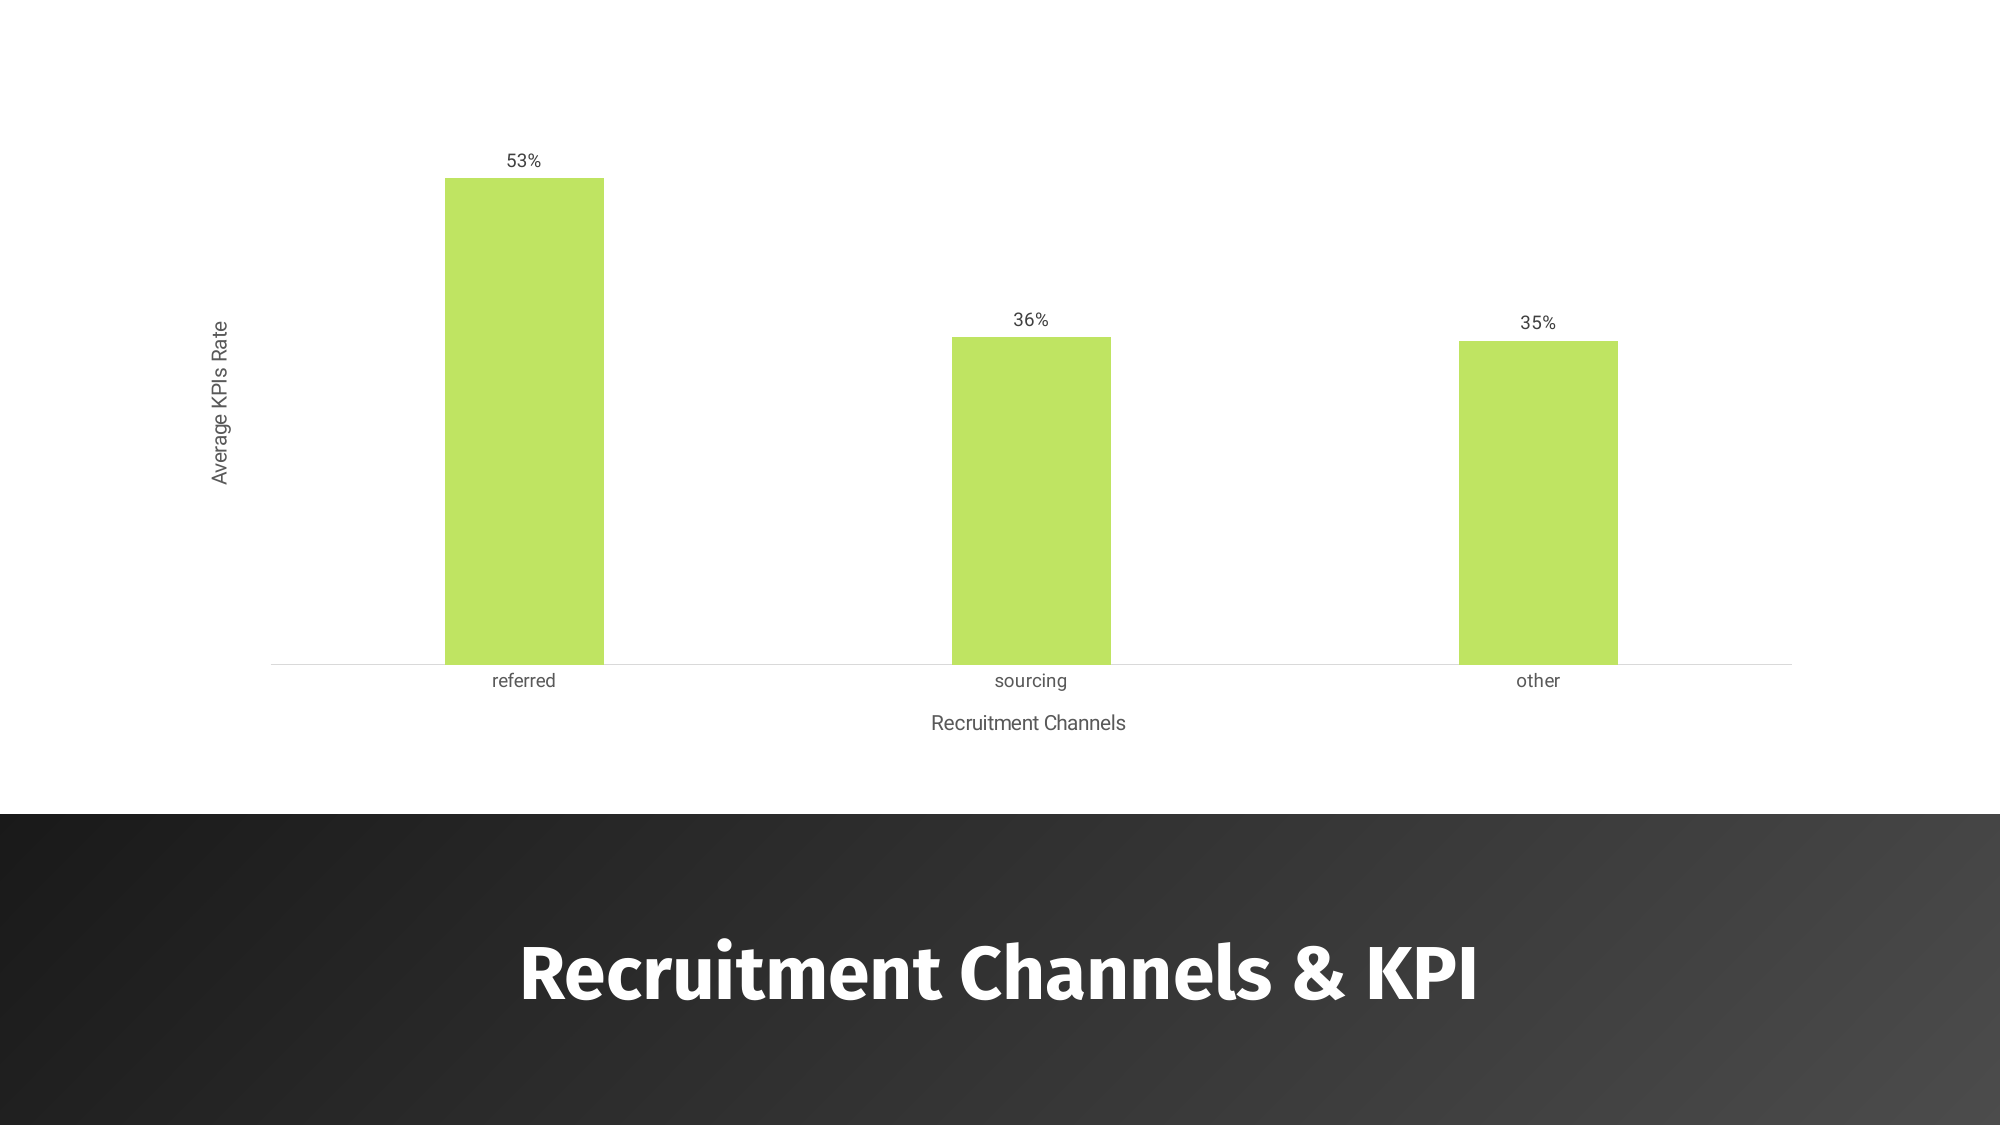

### Chart

| Category | Total |
|---|---|
| referred | 0.5316455696202531 |
| sourcing | 0.3580078922302354 |
| other | 0.35388244948199815 |

Recruitment Channels & KPI